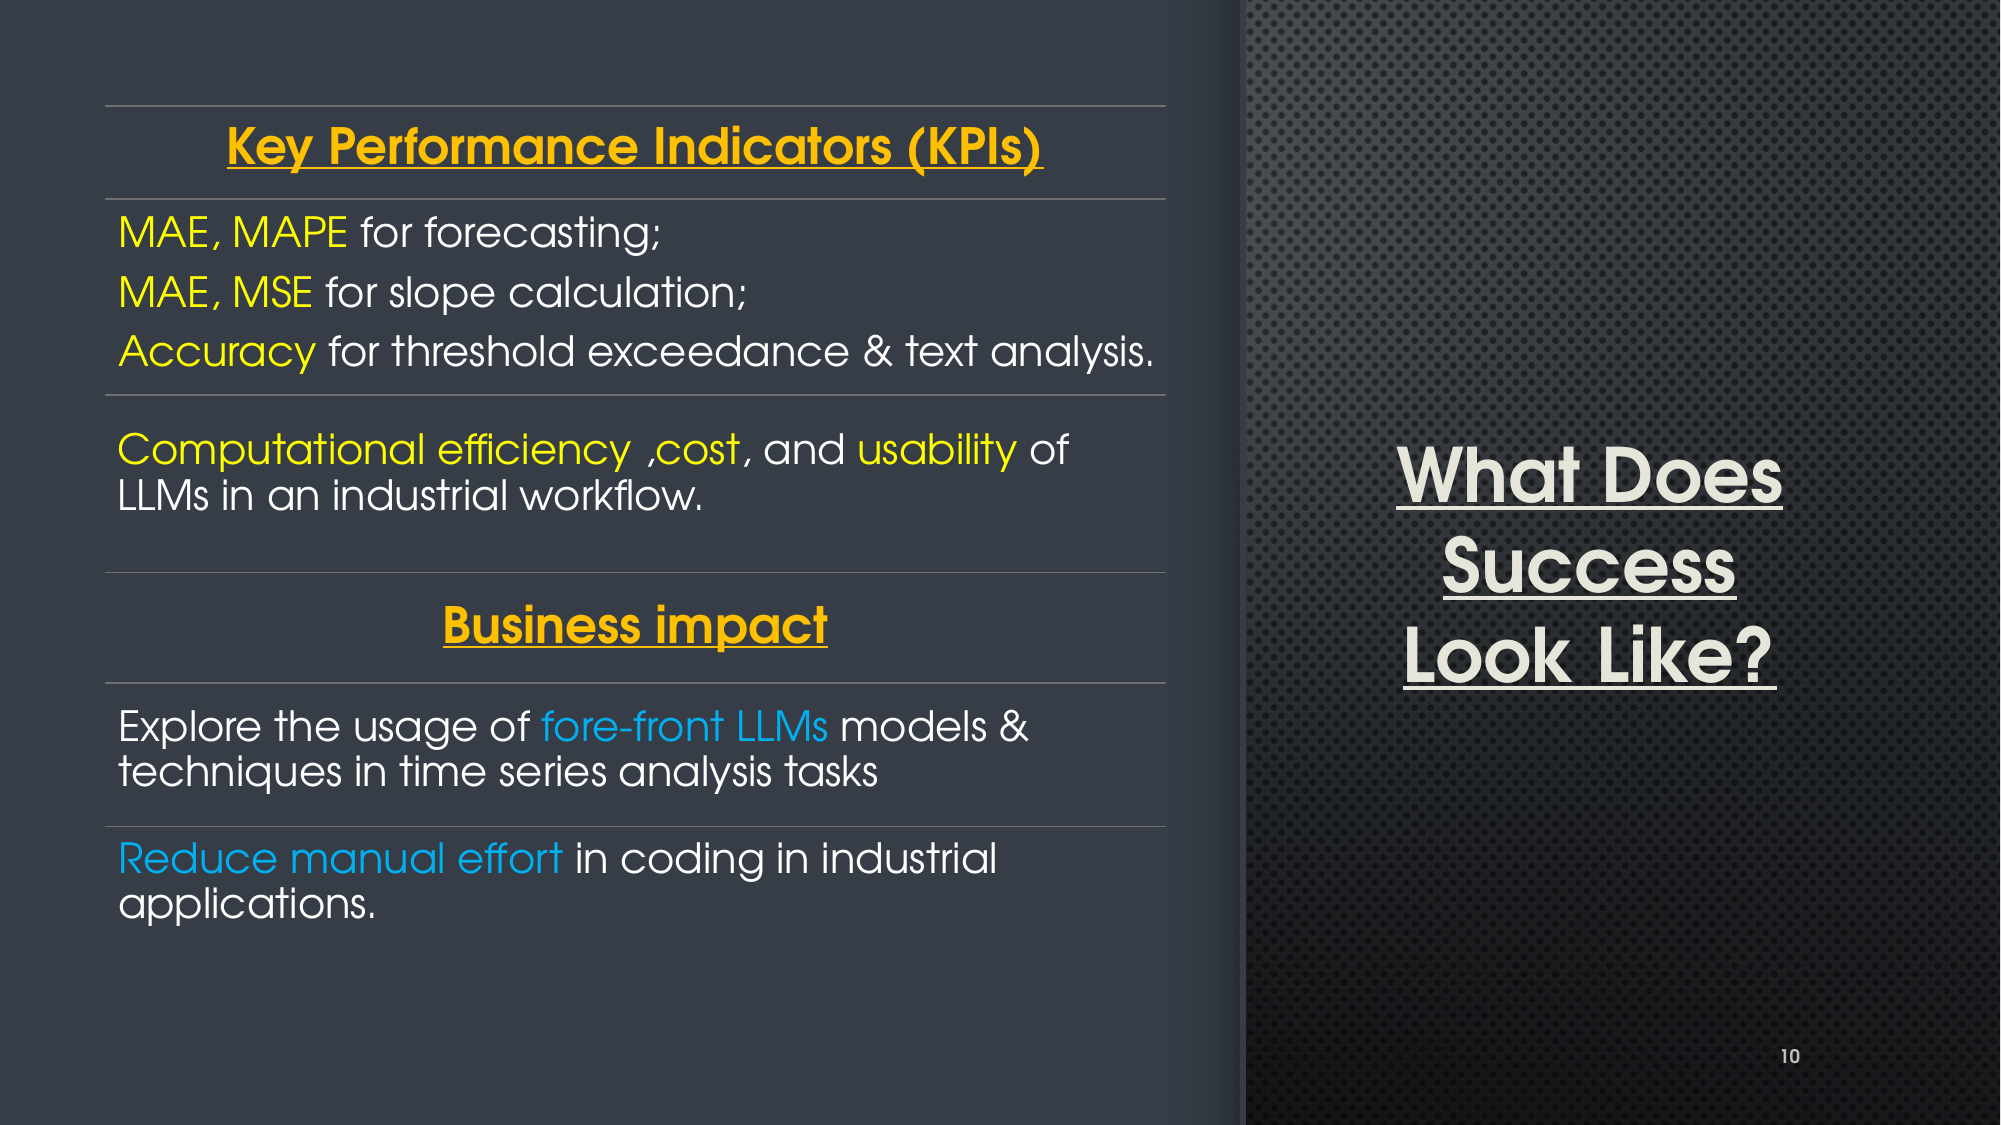

# What Does Success Look Like?

Key Performance Indicators (KPIs)
MAE, MAPE for forecasting;
MAE, MSE for slope calculation;
Accuracy for threshold exceedance & text analysis.

Computational efficiency ,cost, and usability of LLMs in an industrial workflow.

Business impact

Explore the usage of fore-front LLMs models & techniques in time series analysis tasks

Reduce manual effort in coding in industrial applications.

10